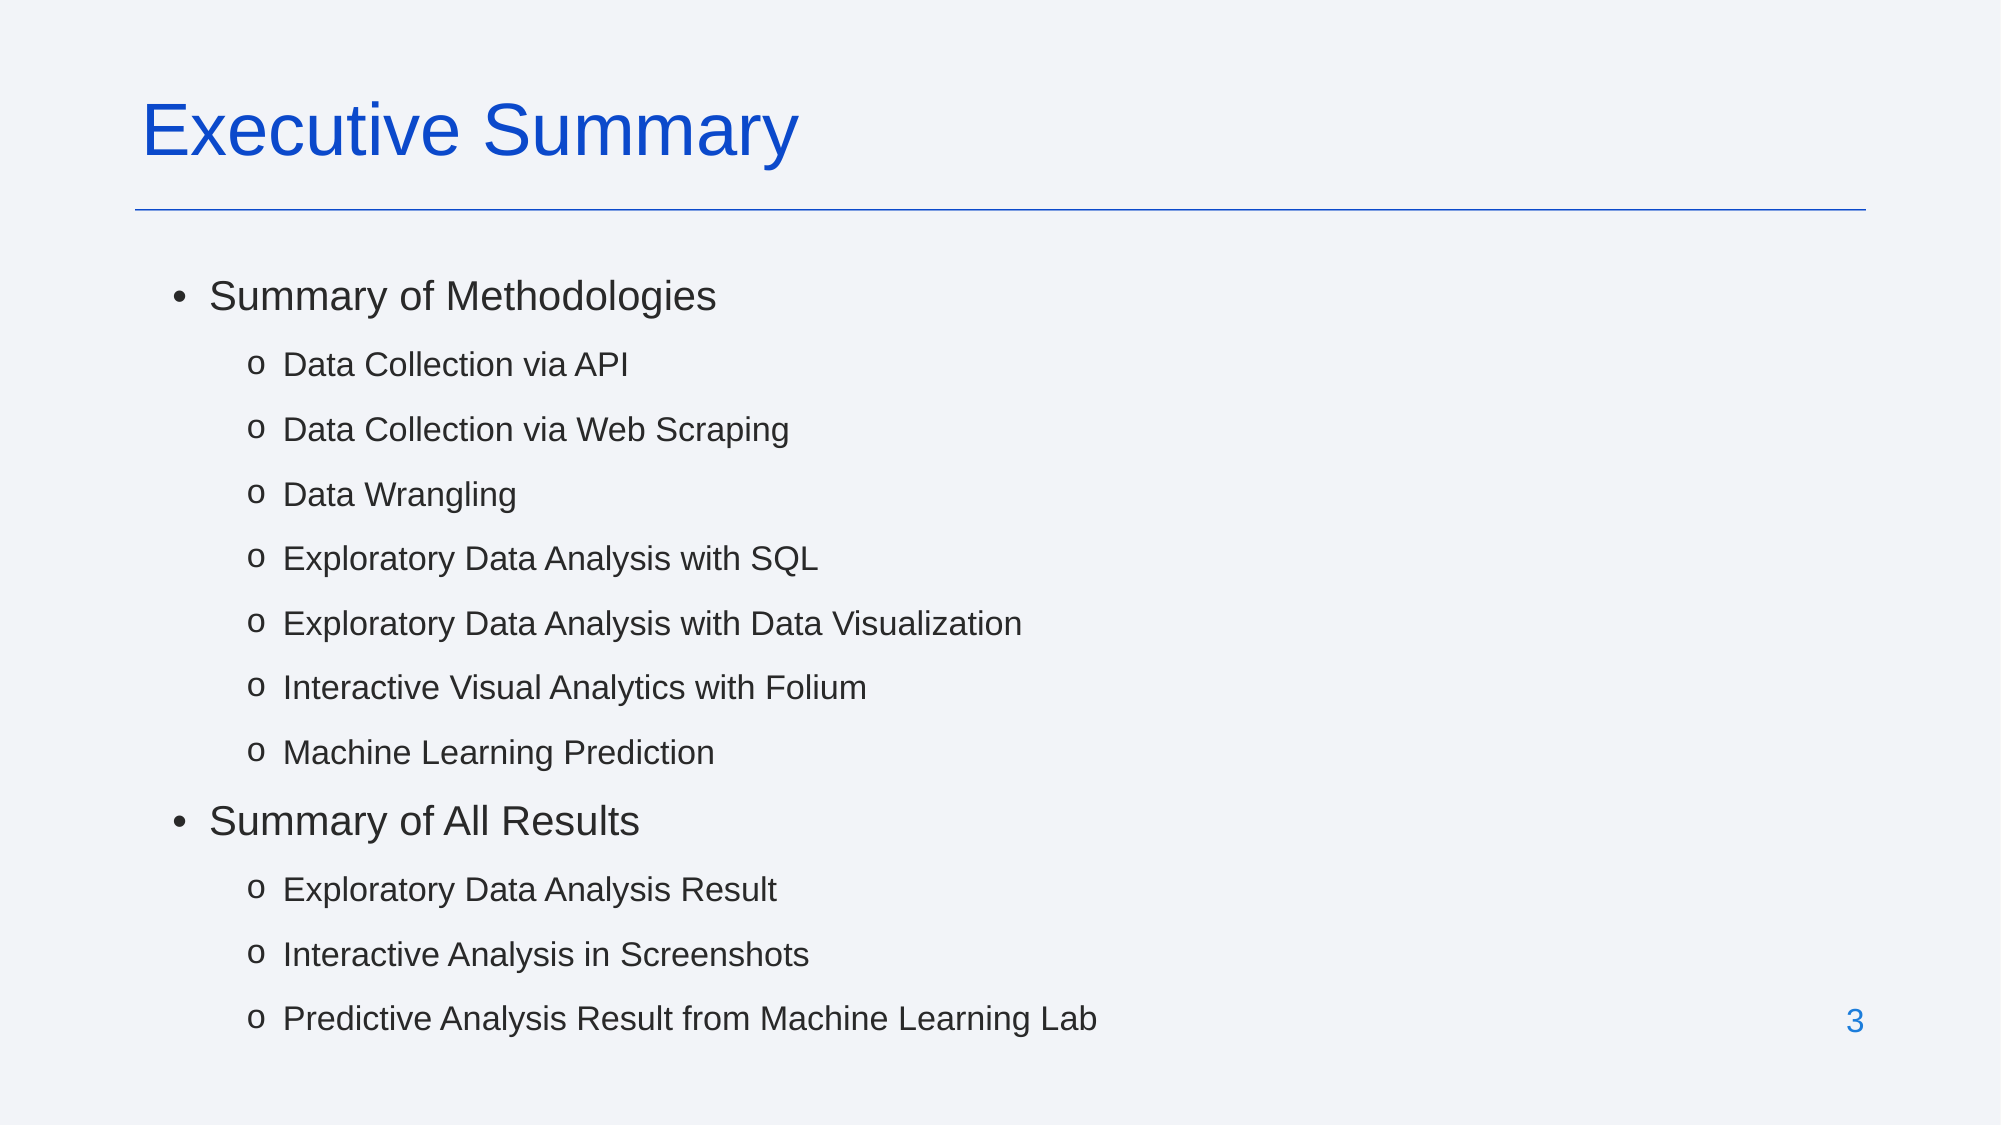

Executive Summary
Summary of Methodologies
Data Collection via API
Data Collection via Web Scraping
Data Wrangling
Exploratory Data Analysis with SQL
Exploratory Data Analysis with Data Visualization
Interactive Visual Analytics with Folium
Machine Learning Prediction
Summary of All Results
Exploratory Data Analysis Result
Interactive Analysis in Screenshots
Predictive Analysis Result from Machine Learning Lab
3